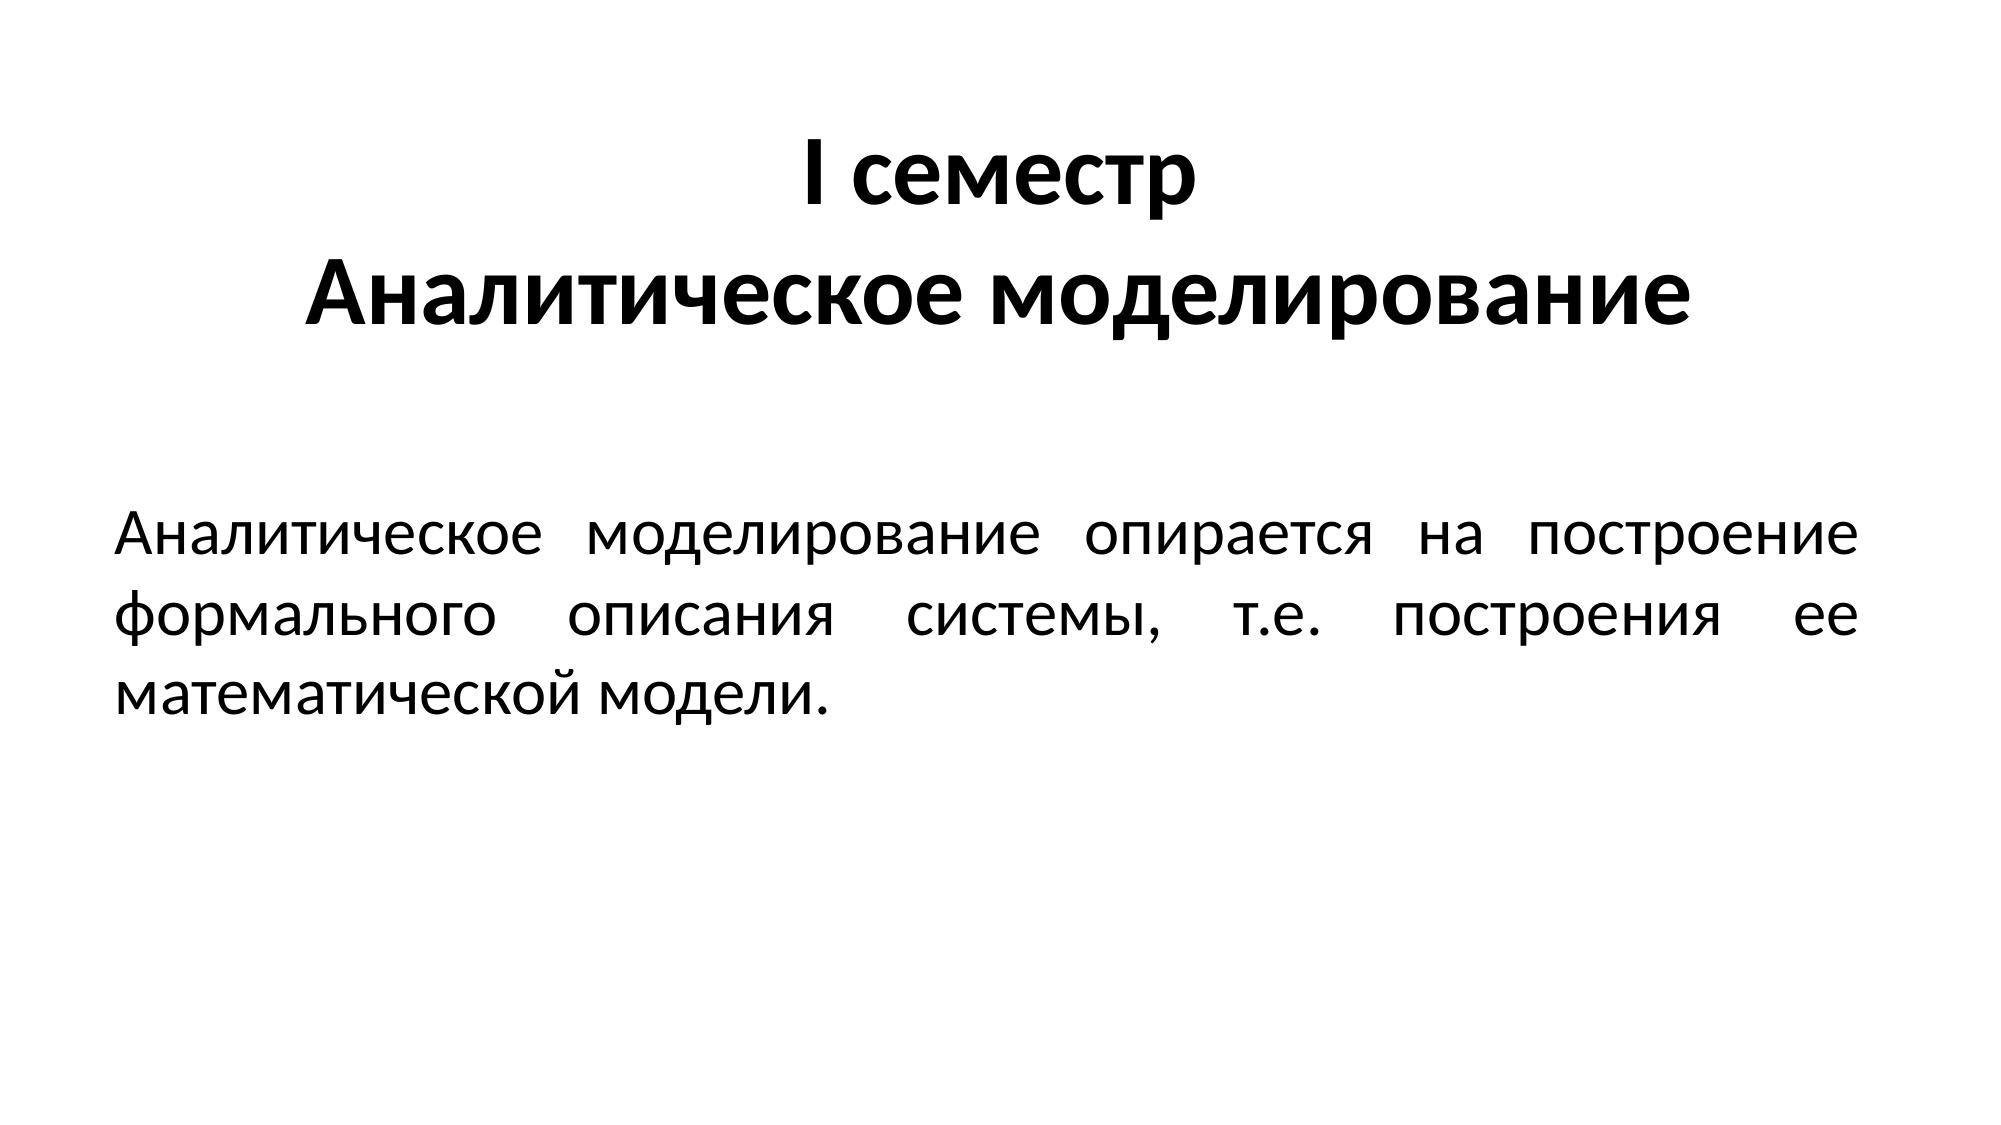

# I семестр Аналитическое моделирование
Аналитическое моделирование опирается на построение формального описания системы, т.е. построения ее математической модели.